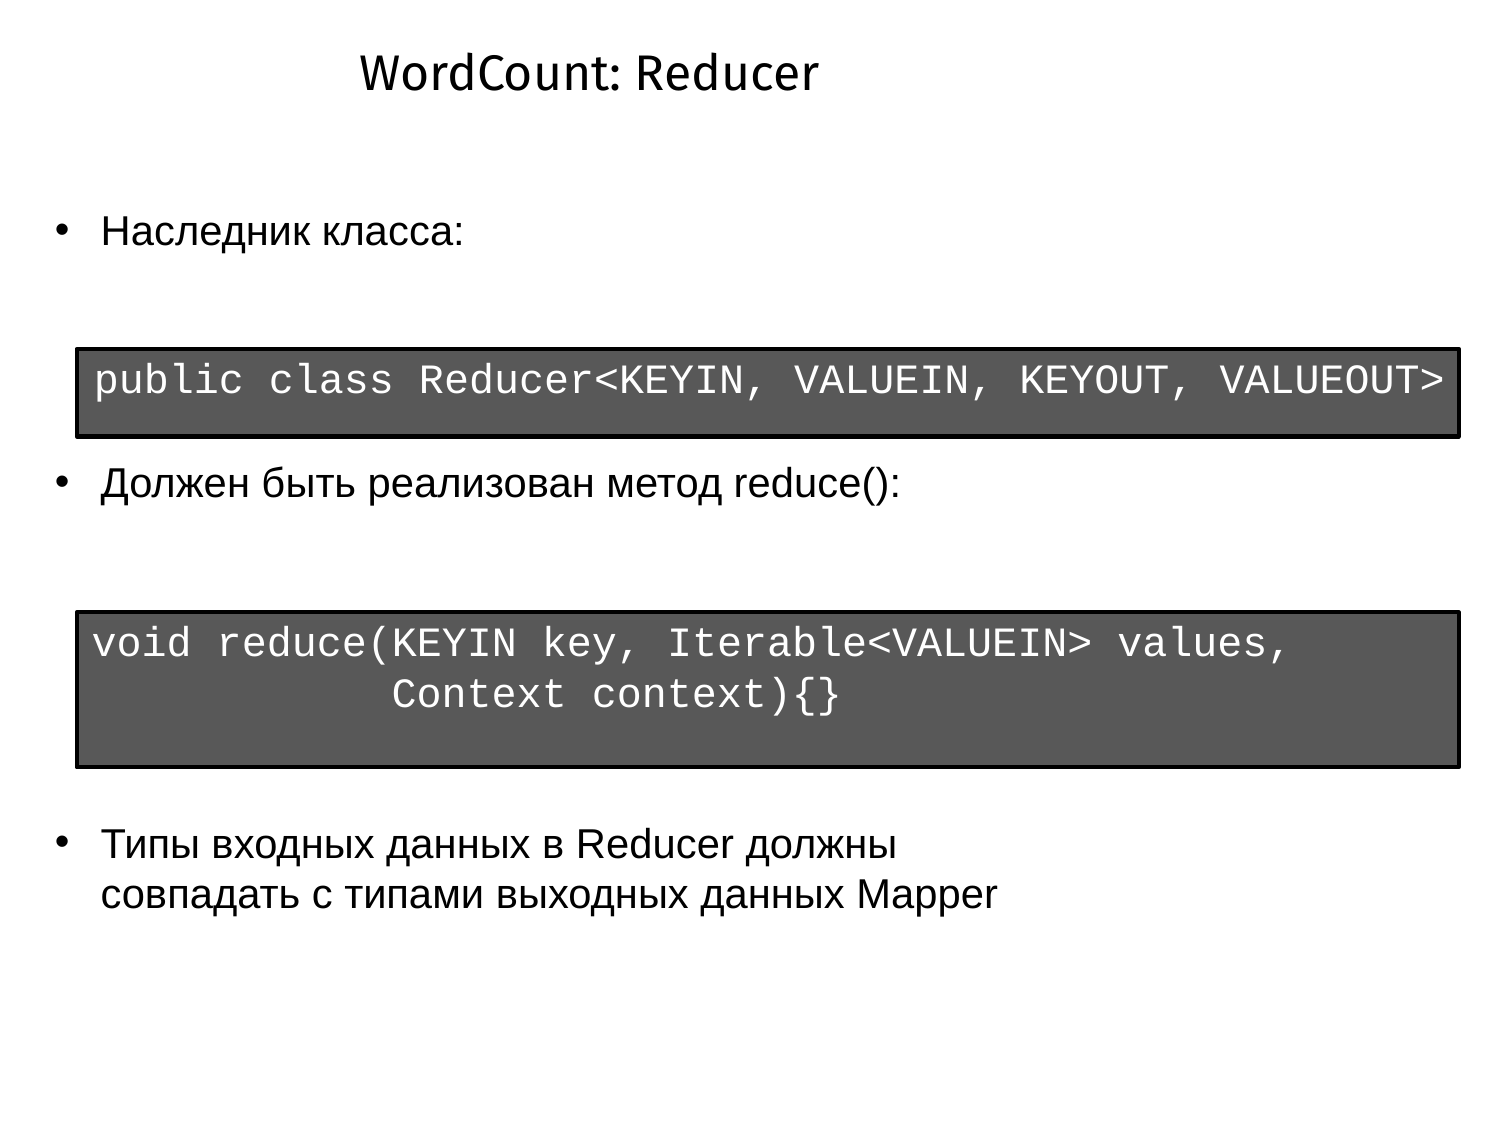

# WordCount: Reducer
Наследник класса:
public class Reducer<KEYIN, VALUEIN, KEYOUT, VALUEOUT>
Должен быть реализован метод reduce():
void reduce(KEYIN key, Iterable<VALUEIN> values,
Context context){}
Типы входных данных в Reducer должны
совпадать с типами выходных данных Mapper